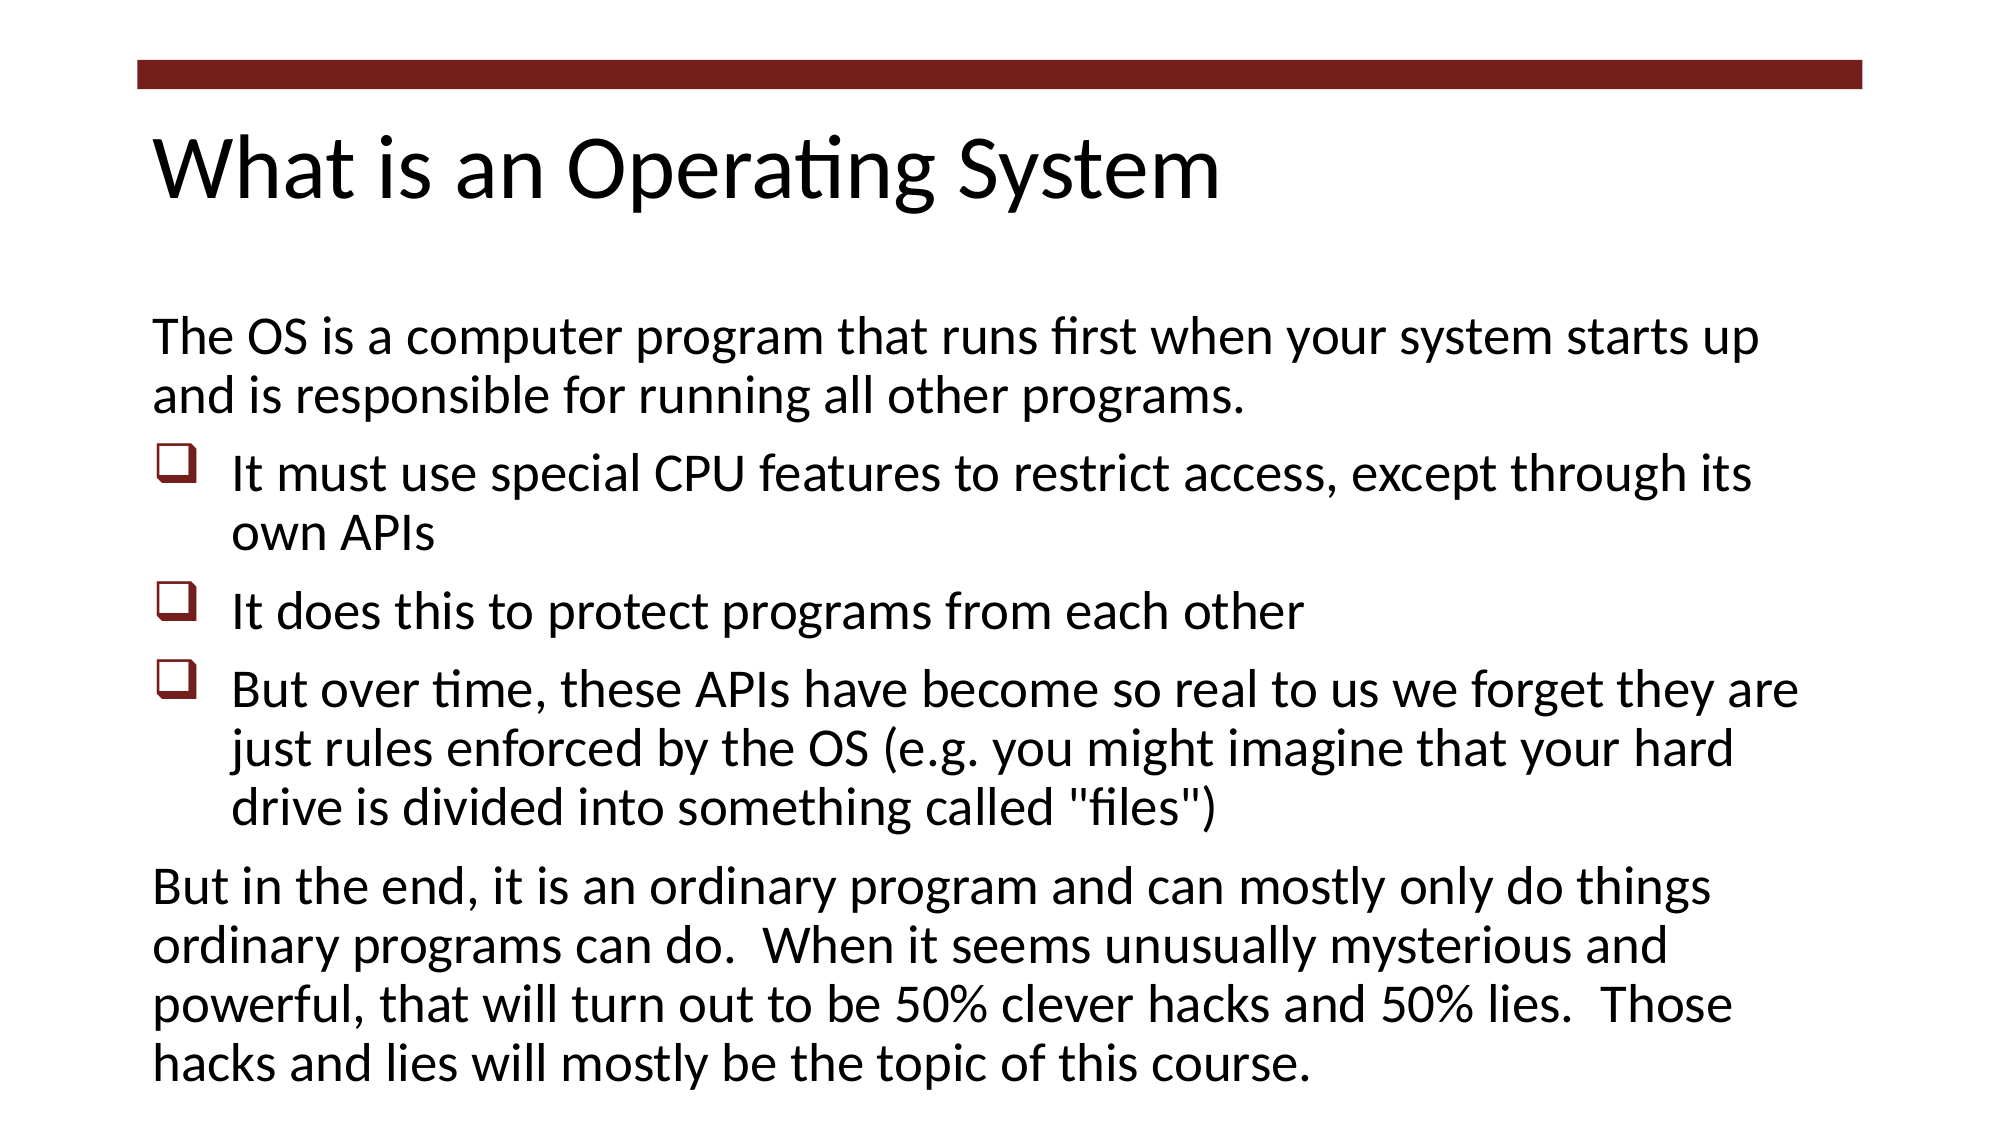

# What is an Operating System
The OS is a computer program that runs first when your system starts up and is responsible for running all other programs.
It must use special CPU features to restrict access, except through its own APIs
It does this to protect programs from each other
But over time, these APIs have become so real to us we forget they are just rules enforced by the OS (e.g. you might imagine that your hard drive is divided into something called "files")
But in the end, it is an ordinary program and can mostly only do things ordinary programs can do.  When it seems unusually mysterious and powerful, that will turn out to be 50% clever hacks and 50% lies.  Those hacks and lies will mostly be the topic of this course.